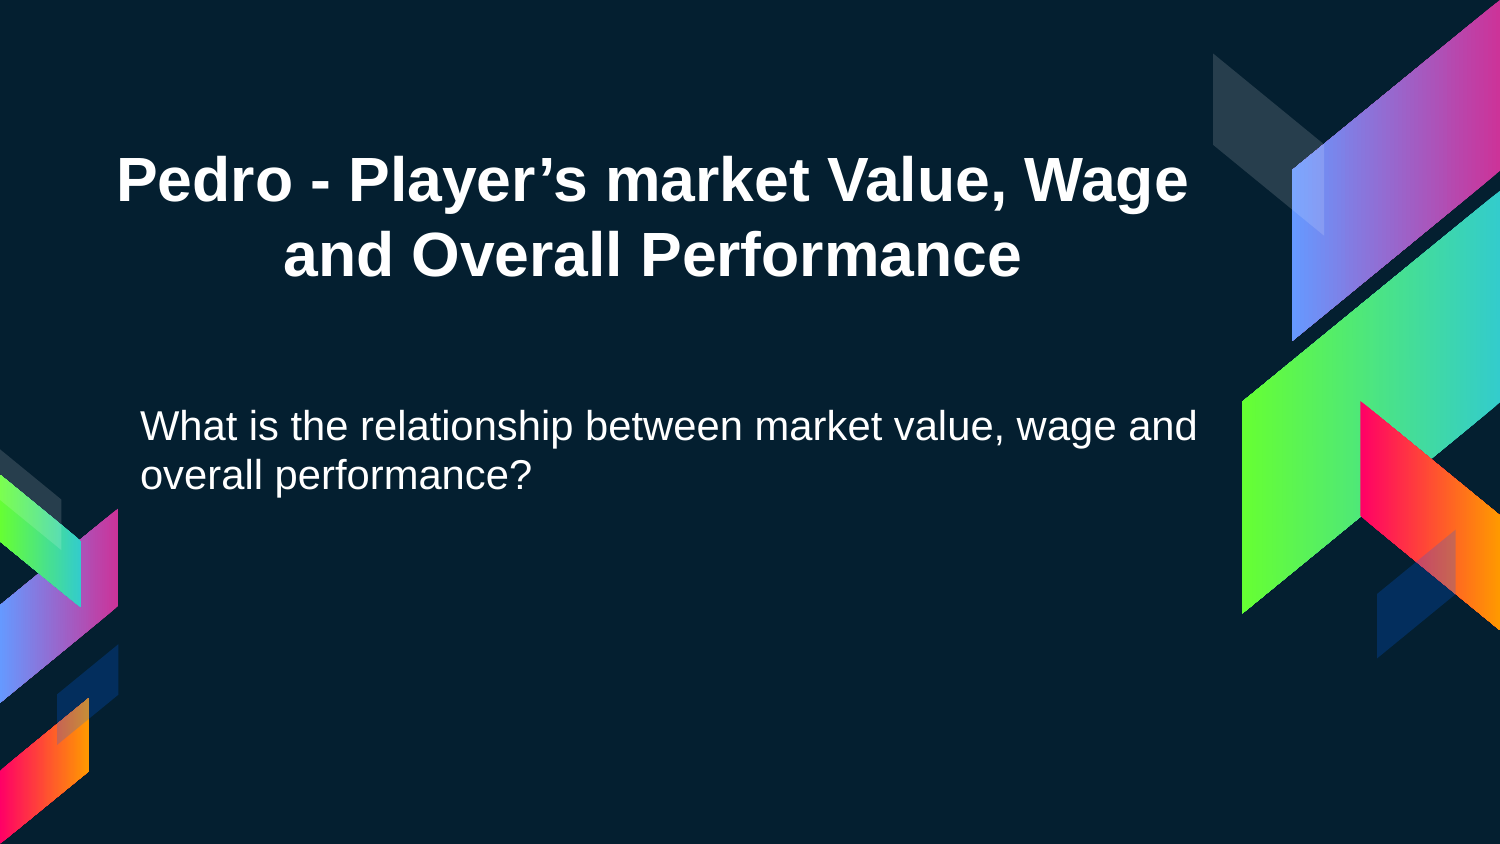

# Pedro - Player’s market Value, Wage and Overall Performance
What is the relationship between market value, wage and overall performance?